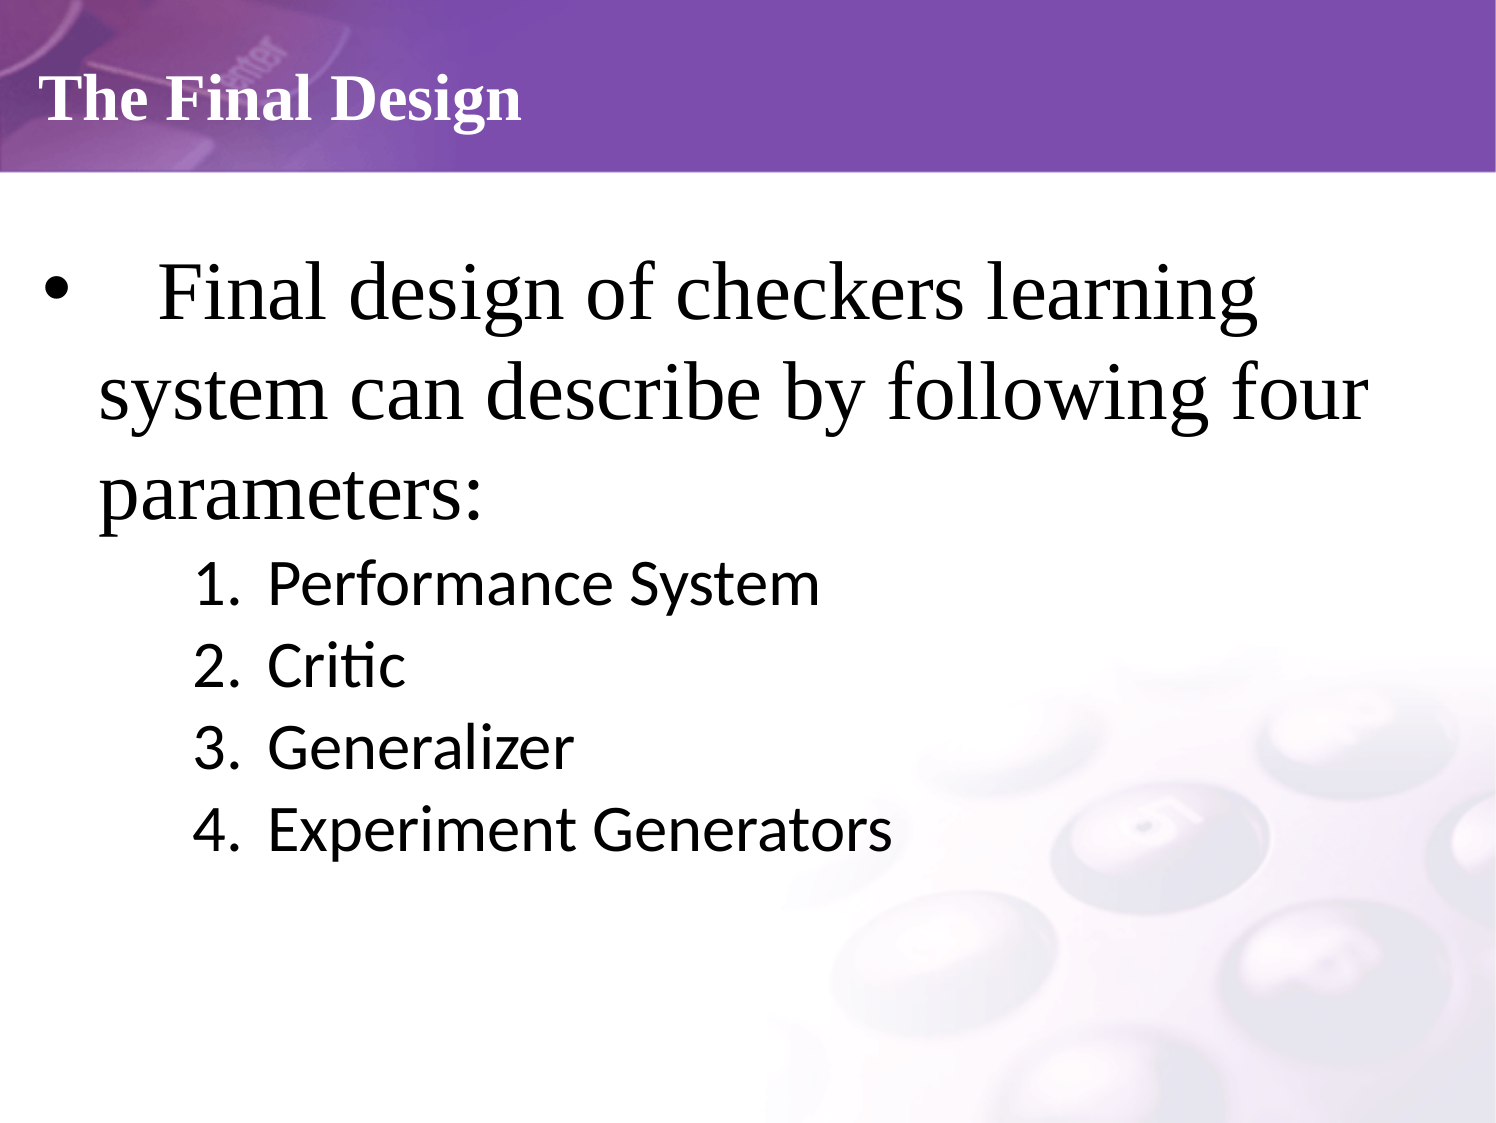

# The Final Design
	Final design of checkers learning system can describe by following four parameters:
Performance System
Critic
Generalizer
Experiment Generators